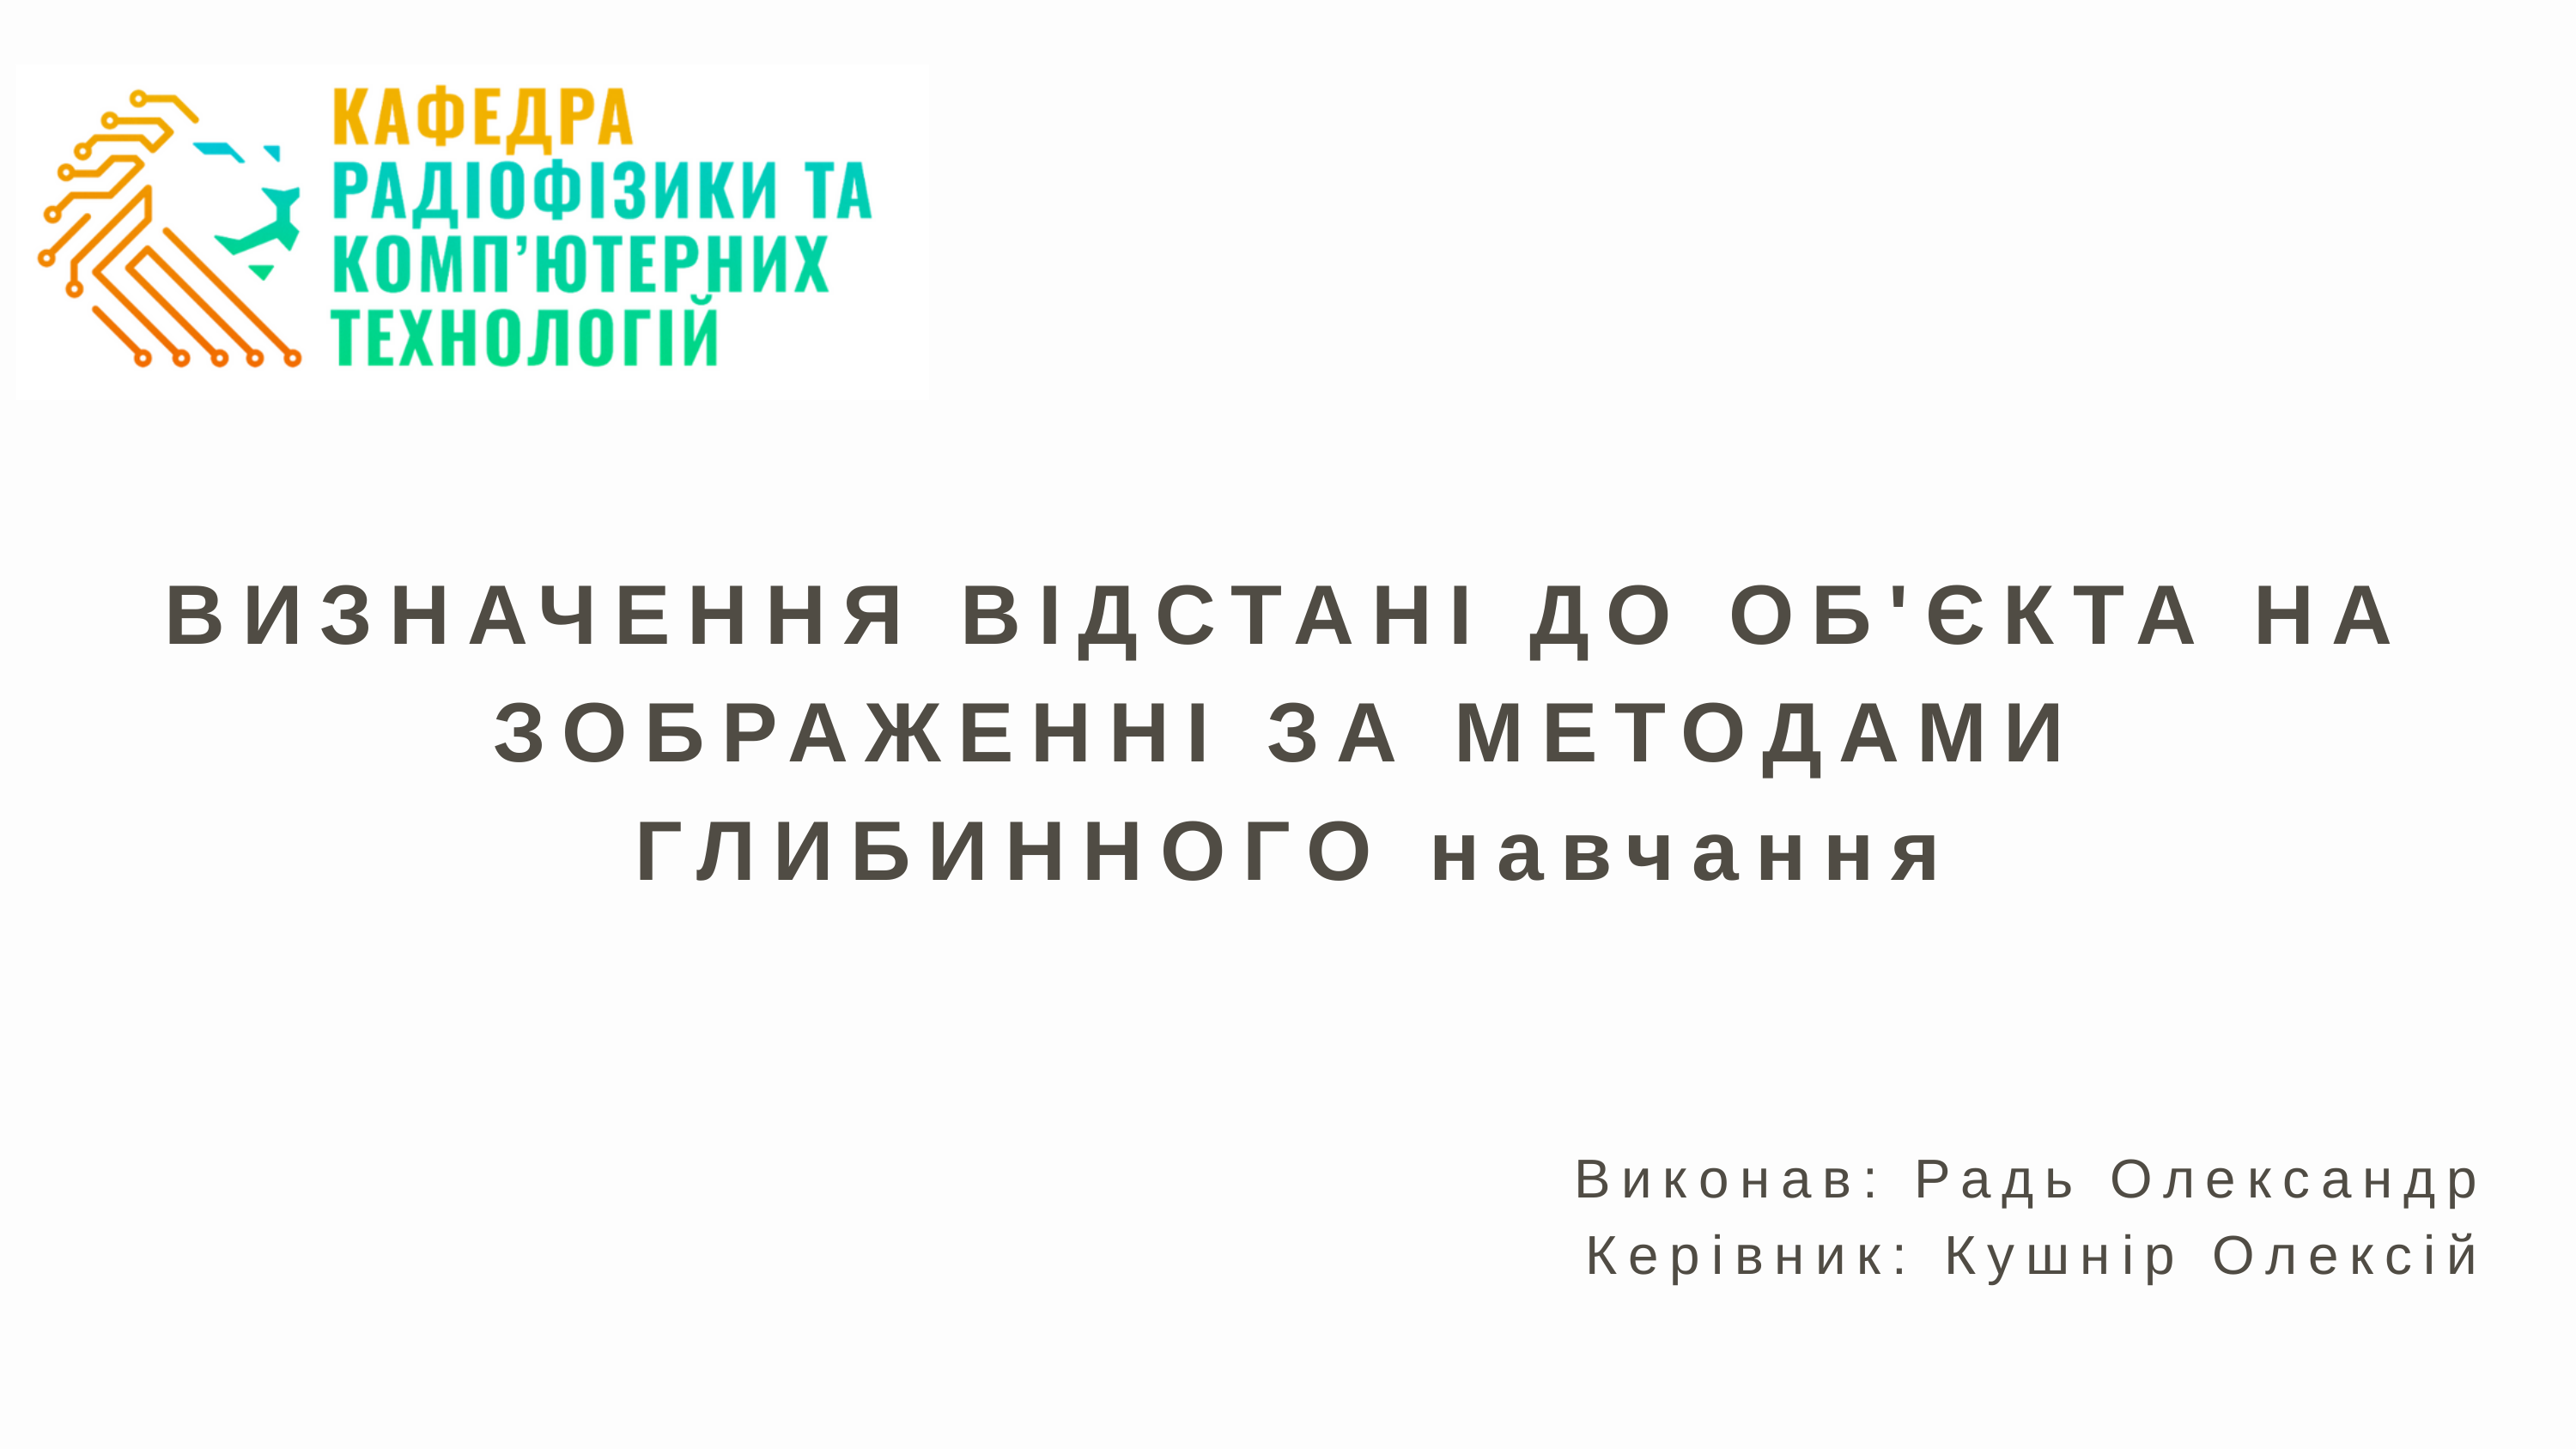

ВИЗНАЧЕННЯ ВІДСТАНІ ДО ОБ'ЄКТА НА ЗОБРАЖЕННІ ЗА МЕТОДАМИ ГЛИБИННОГО навчання
Виконав: Радь Олександр
Керівник: Кушнір Олексій